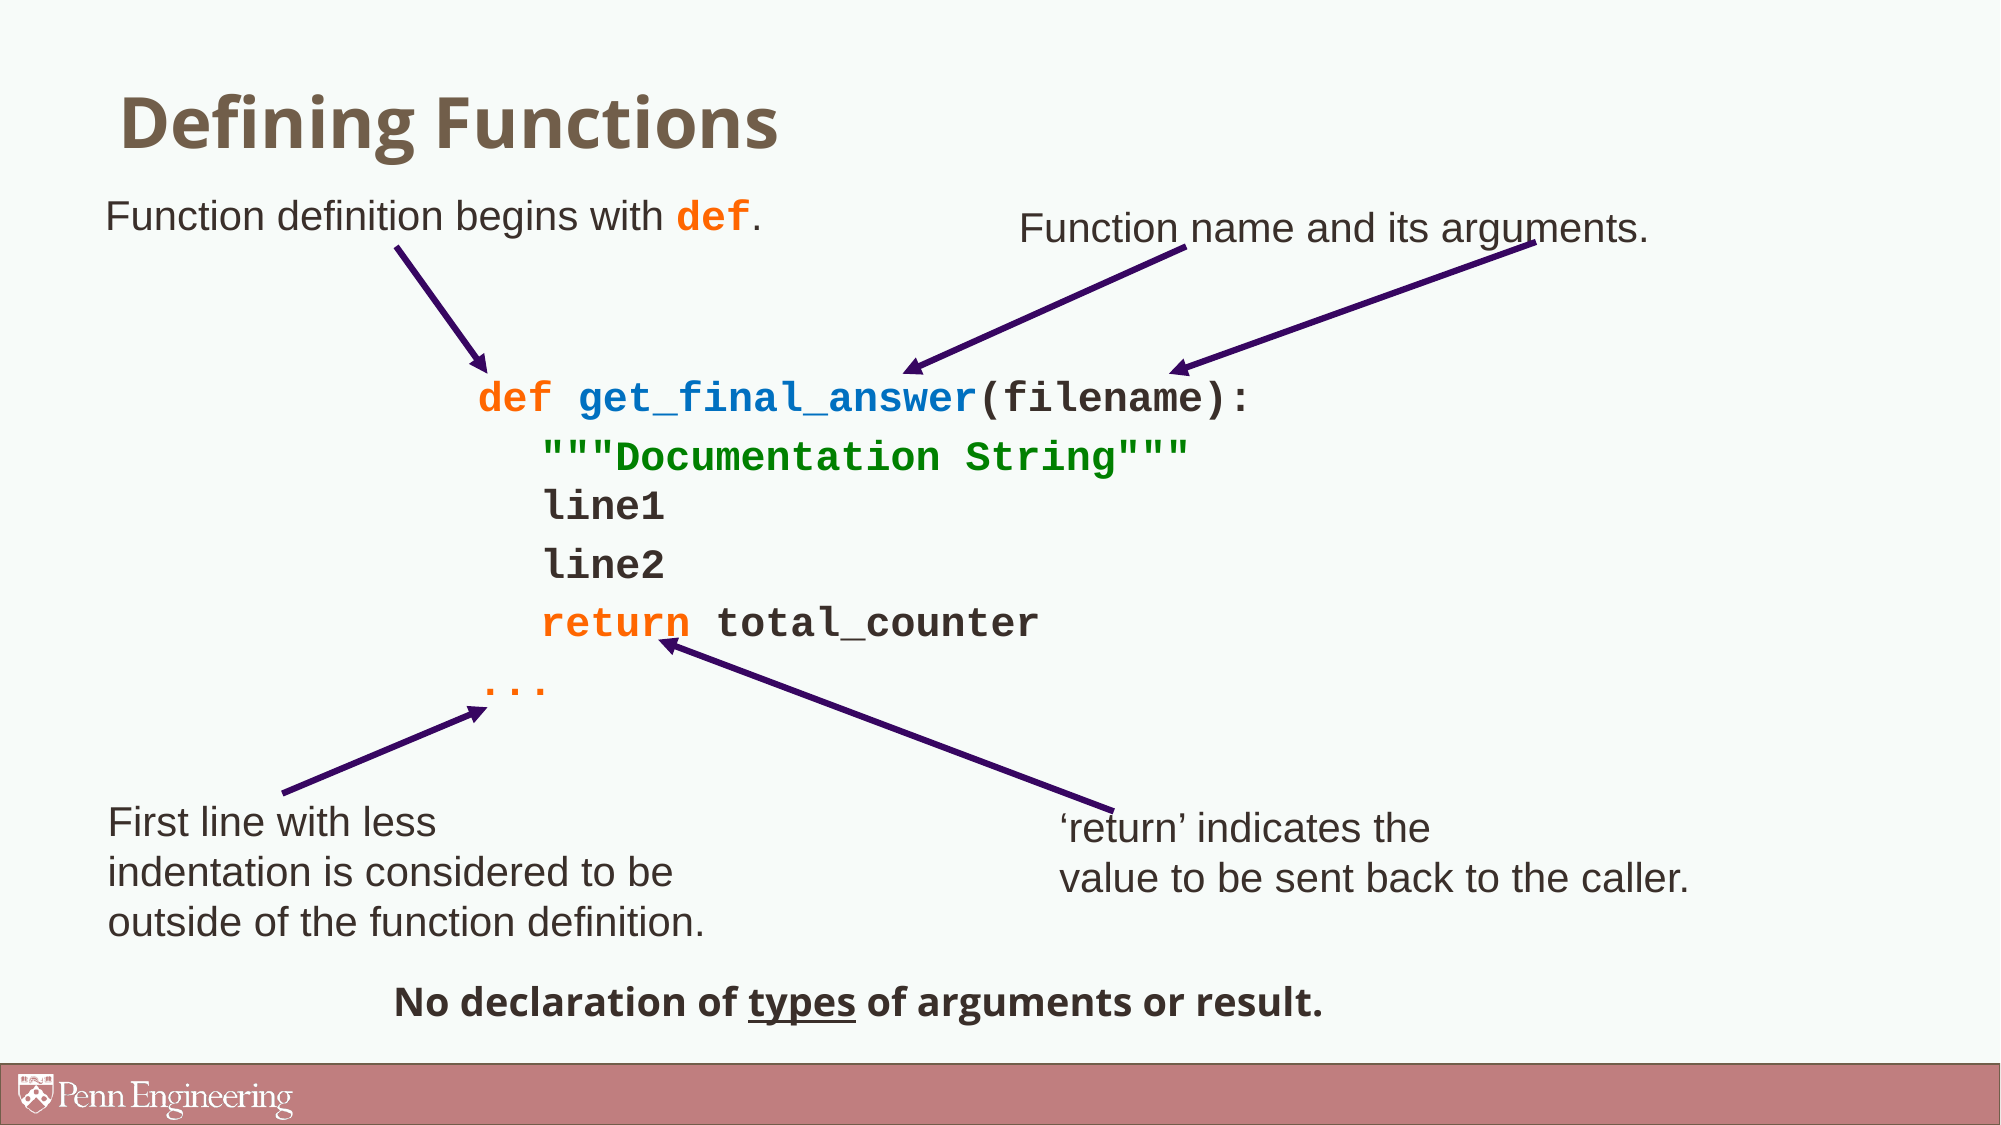

Defining Functions
Function definition begins with def.

Function name and its arguments.
def get_final_answer(filename):
	 """Documentation String"""
 line1
	 line2
	 return total_counter
...
First line with less
indentation is considered to be
outside of the function definition.
‘return’ indicates the
value to be sent back to the caller.
No declaration of types of arguments or result.